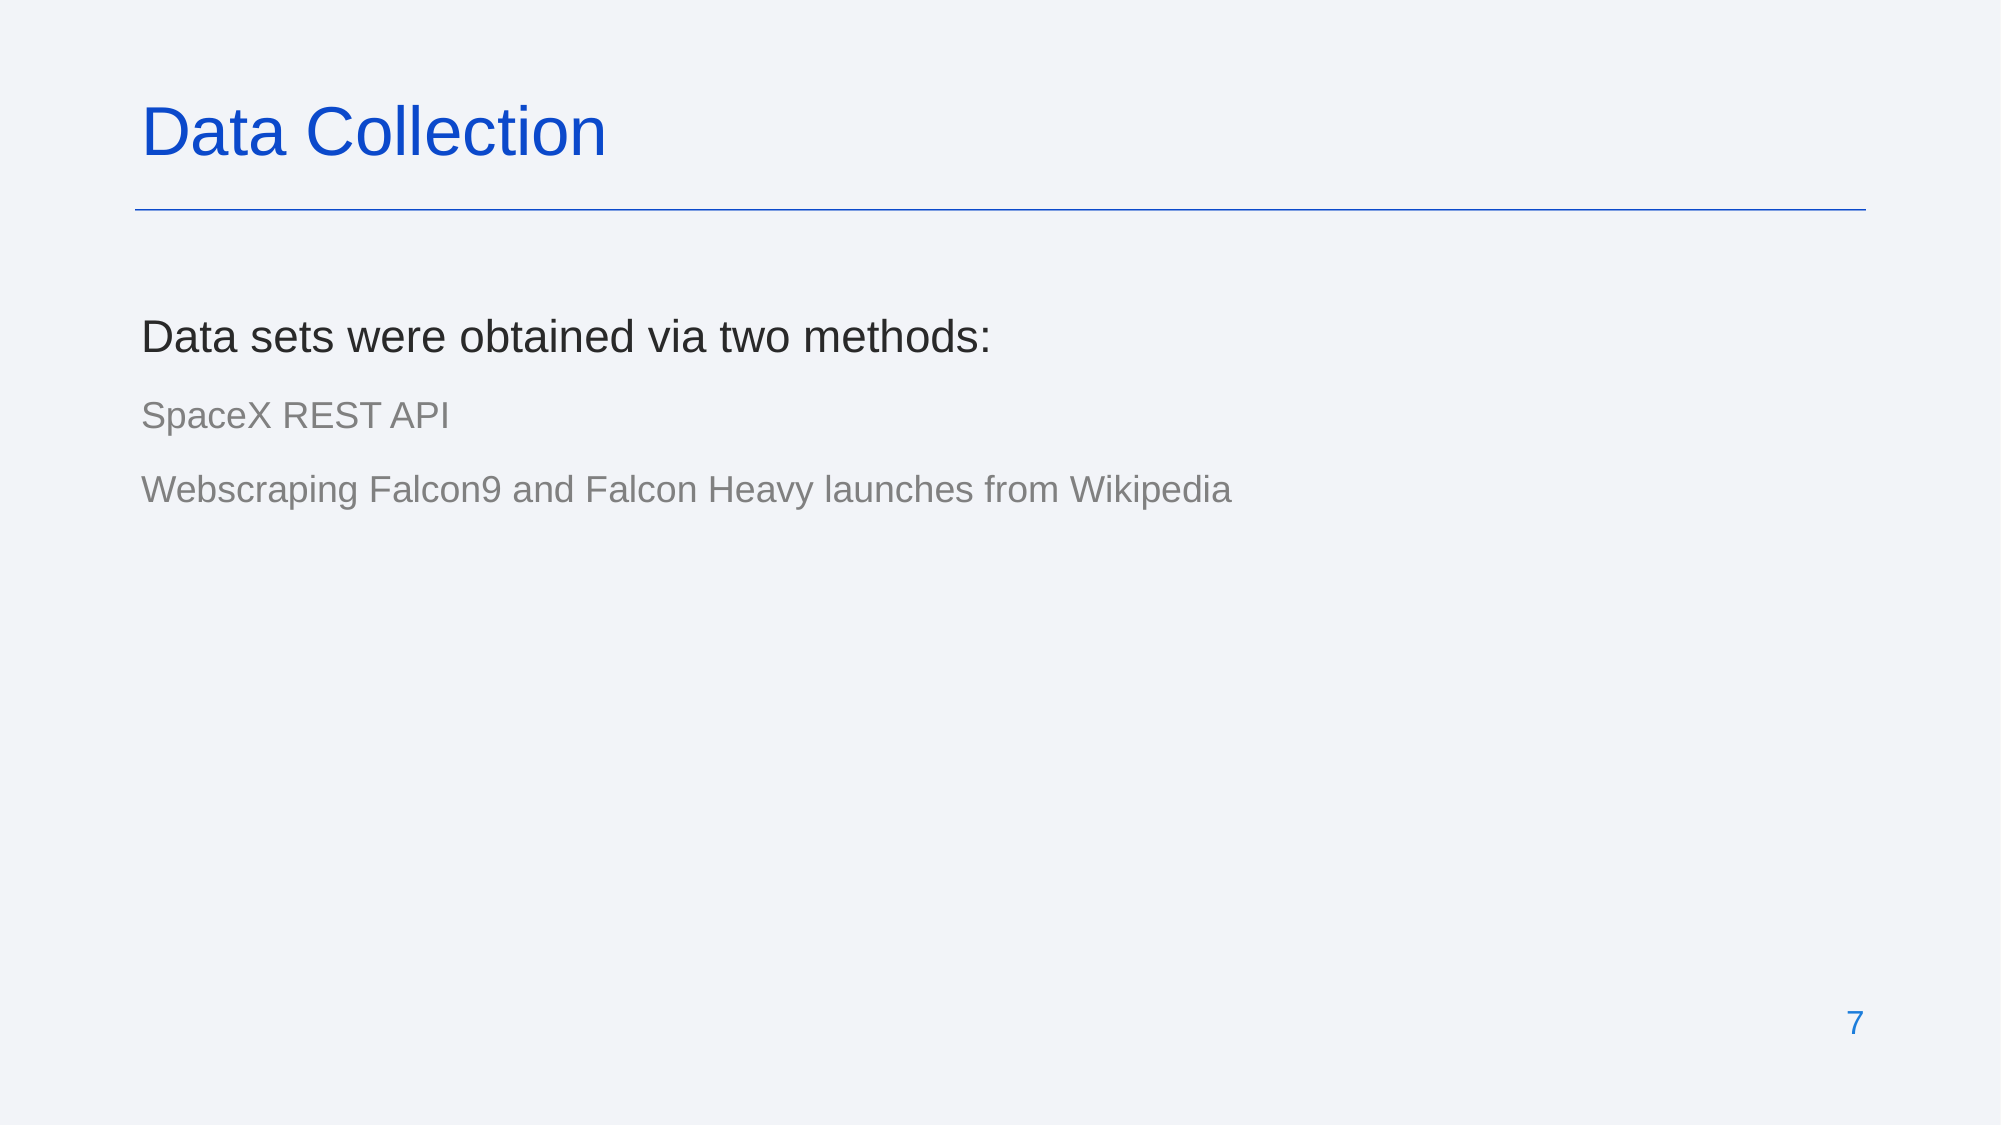

Data Collection
Data sets were obtained via two methods:
SpaceX REST API
Webscraping Falcon9 and Falcon Heavy launches from Wikipedia

7